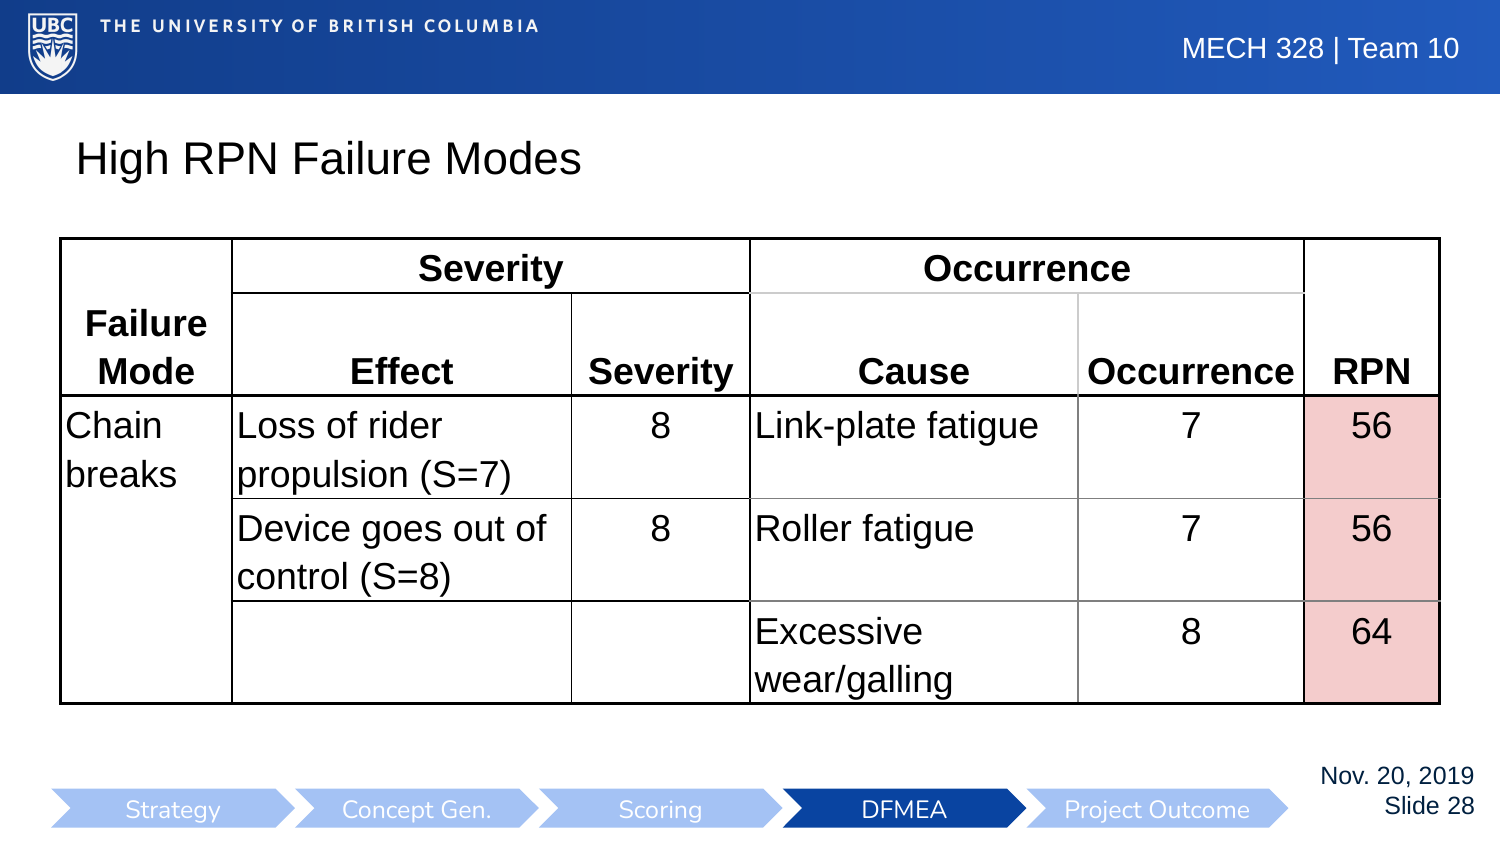

High RPN Failure Modes
| Failure Mode | Severity |  | Occurrence |  | RPN |
| --- | --- | --- | --- | --- | --- |
|  | Effect | Severity | Cause | Occurrence |  |
| Chain breaks | Loss of rider propulsion (S=7) | 8 | Link-plate fatigue | 7 | 56 |
|  | Device goes out of control (S=8) | 8 | Roller fatigue | 7 | 56 |
|  |  |  | Excessive wear/galling | 8 | 64 |
Strategy
Concept Gen.
Scoring
DFMEA
Project Outcome